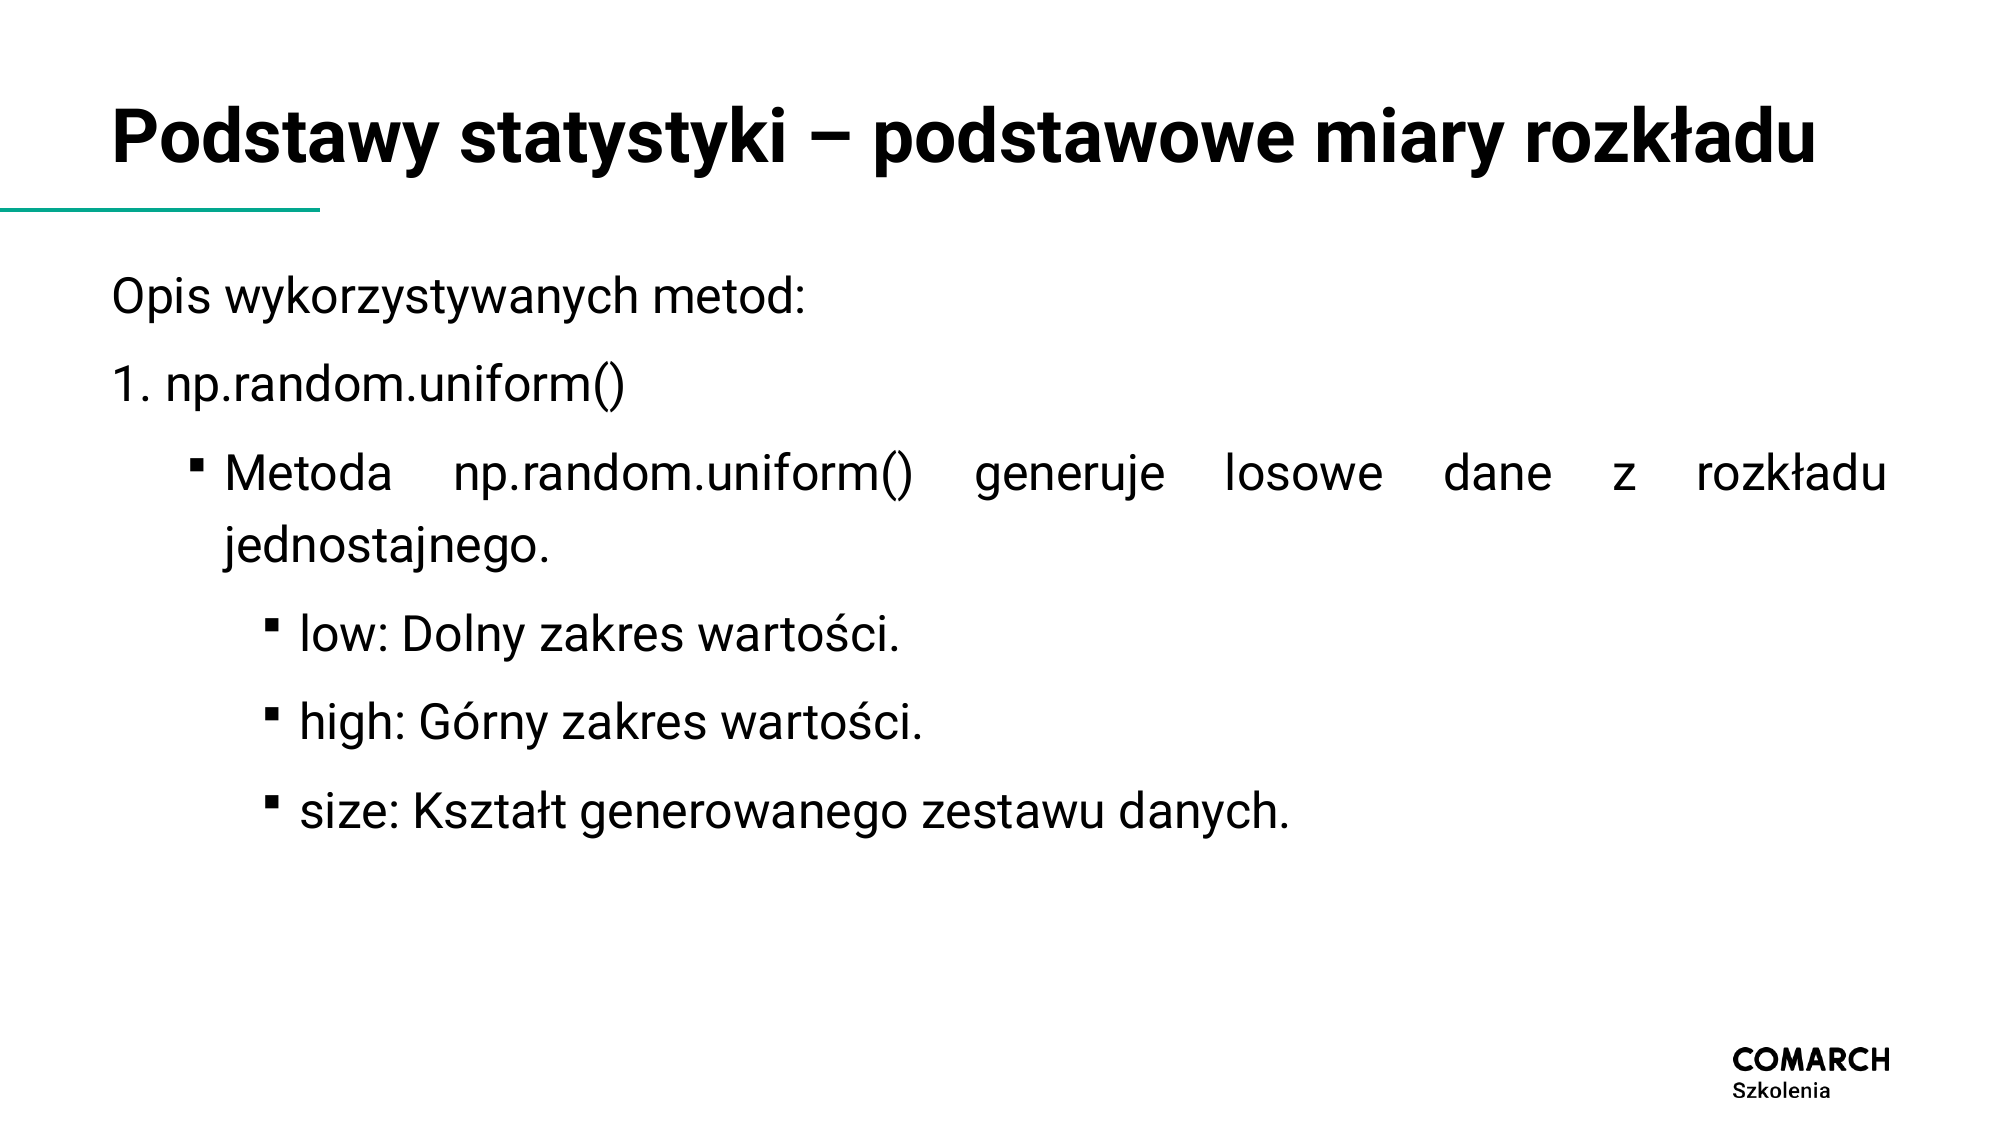

# Podstawy statystyki – podstawowe miary rozkładu
Opis wykorzystywanych metod:
1. np.random.uniform()
Metoda np.random.uniform() generuje losowe dane z rozkładu jednostajnego.
low: Dolny zakres wartości.
high: Górny zakres wartości.
size: Kształt generowanego zestawu danych.